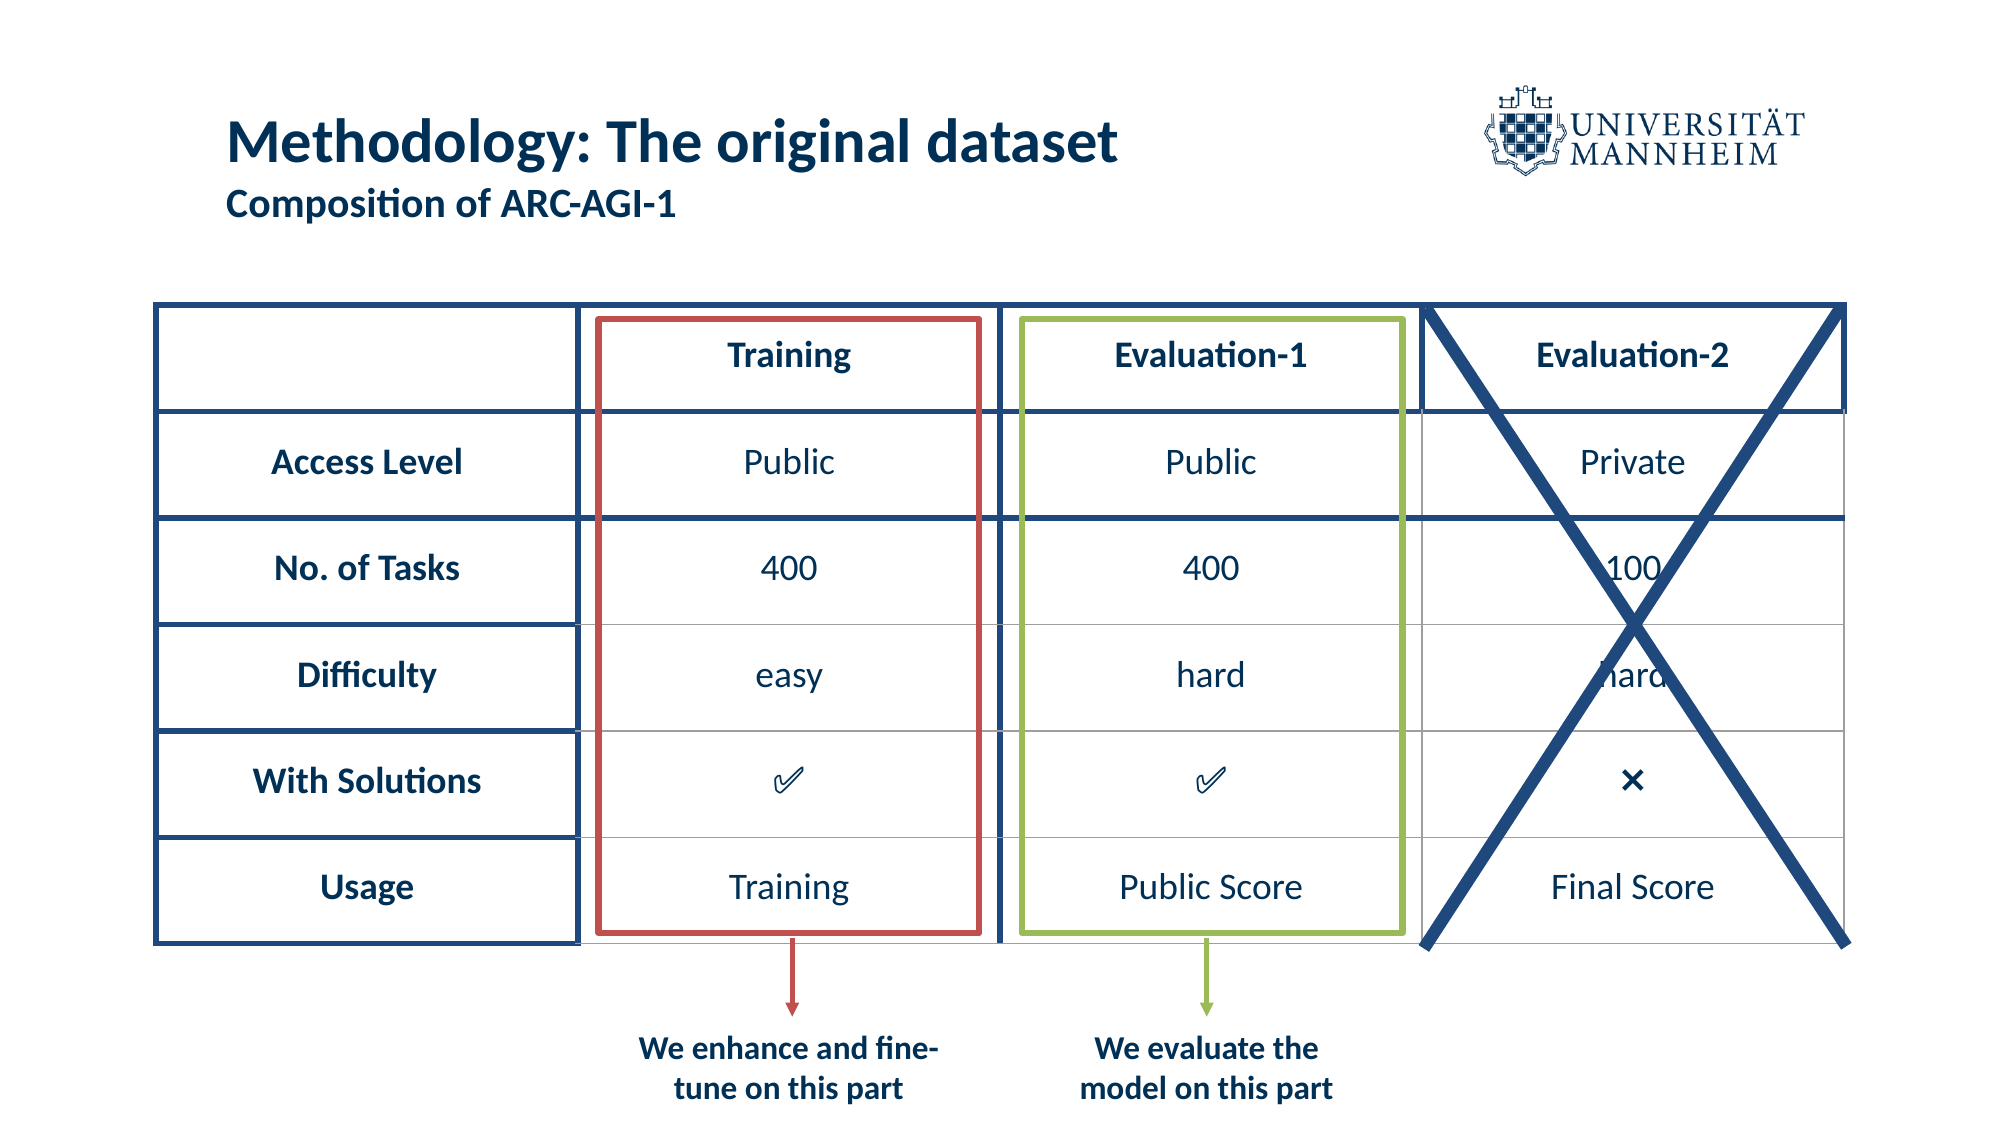

# Methodology: The original dataset
Composition of ARC-AGI-1
|  | Training | Evaluation-1 | Evaluation-2 |
| --- | --- | --- | --- |
| Access Level | Public | Public | Private |
| No. of Tasks | 400 | 400 | 100 |
| Difficulty | easy | hard | hard |
| With Solutions | ✅ | ✅ | ❌ |
| Usage | Training | Public Score | Final Score |

We enhance and fine-tune on this part
We evaluate the model on this part